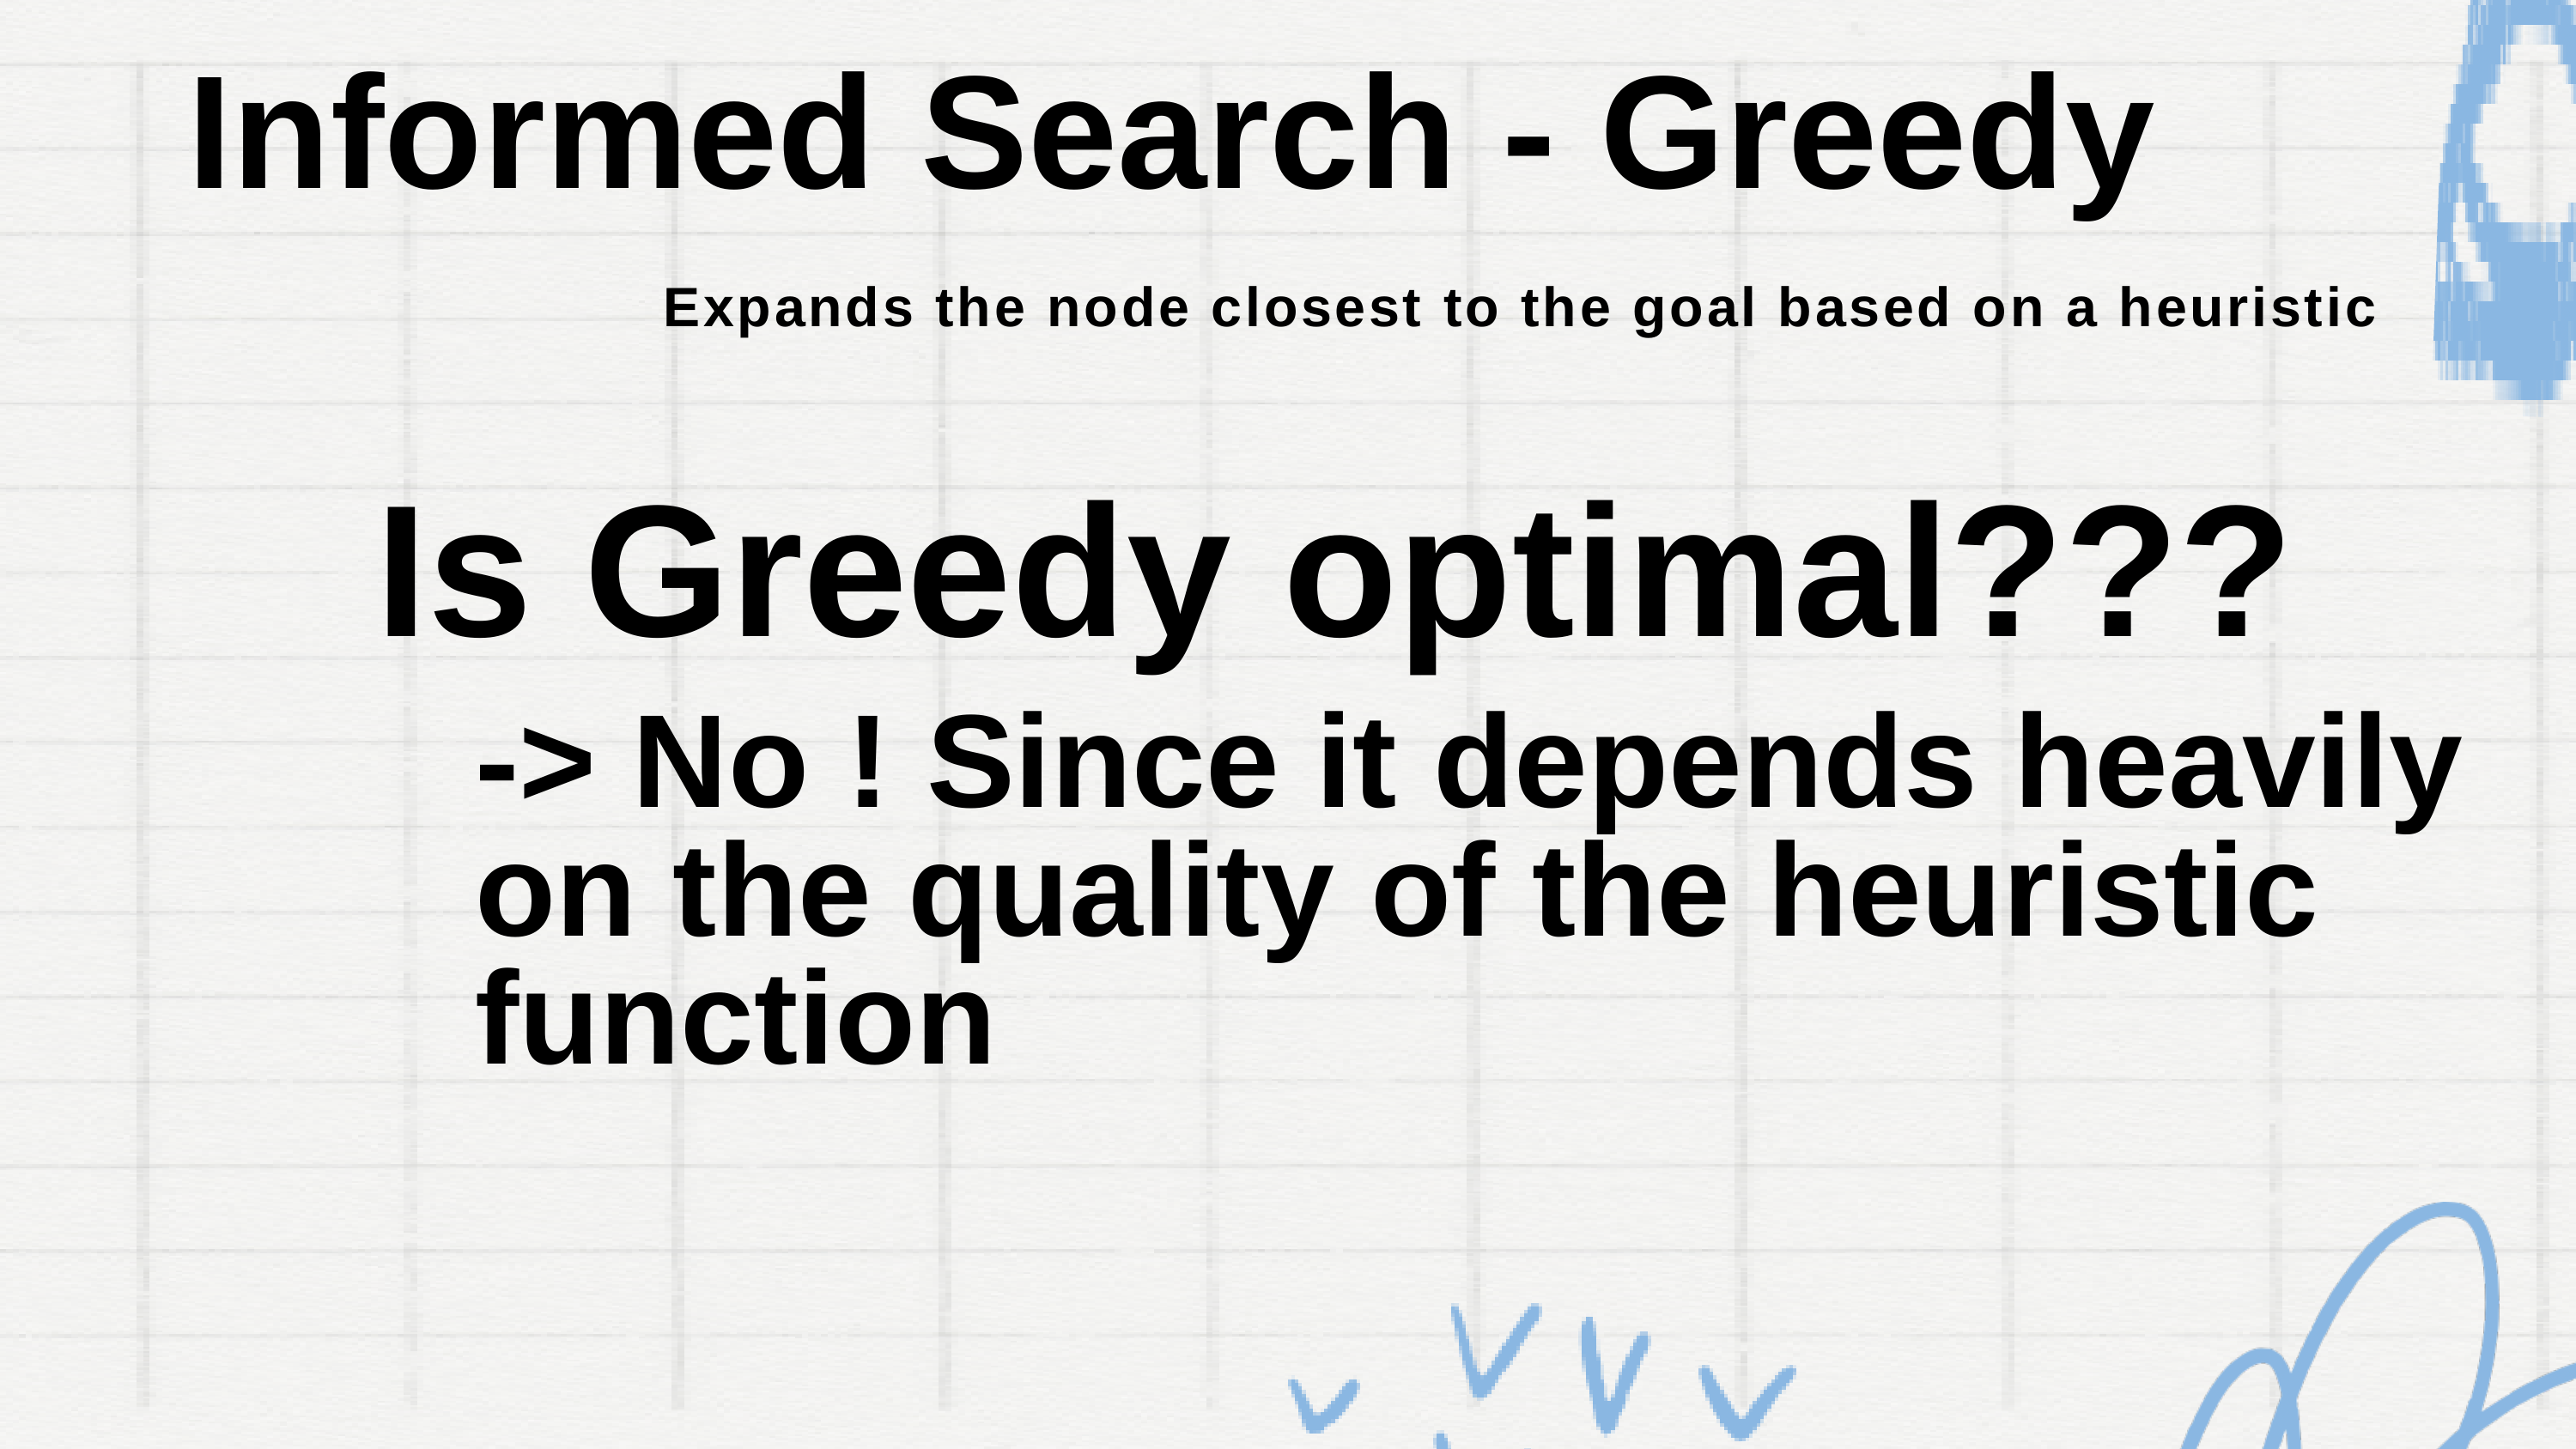

Informed Search - Greedy
Expands the node closest to the goal based on a heuristic
Is Greedy optimal???
-> No ! Since it depends heavily
on the quality of the heuristic function